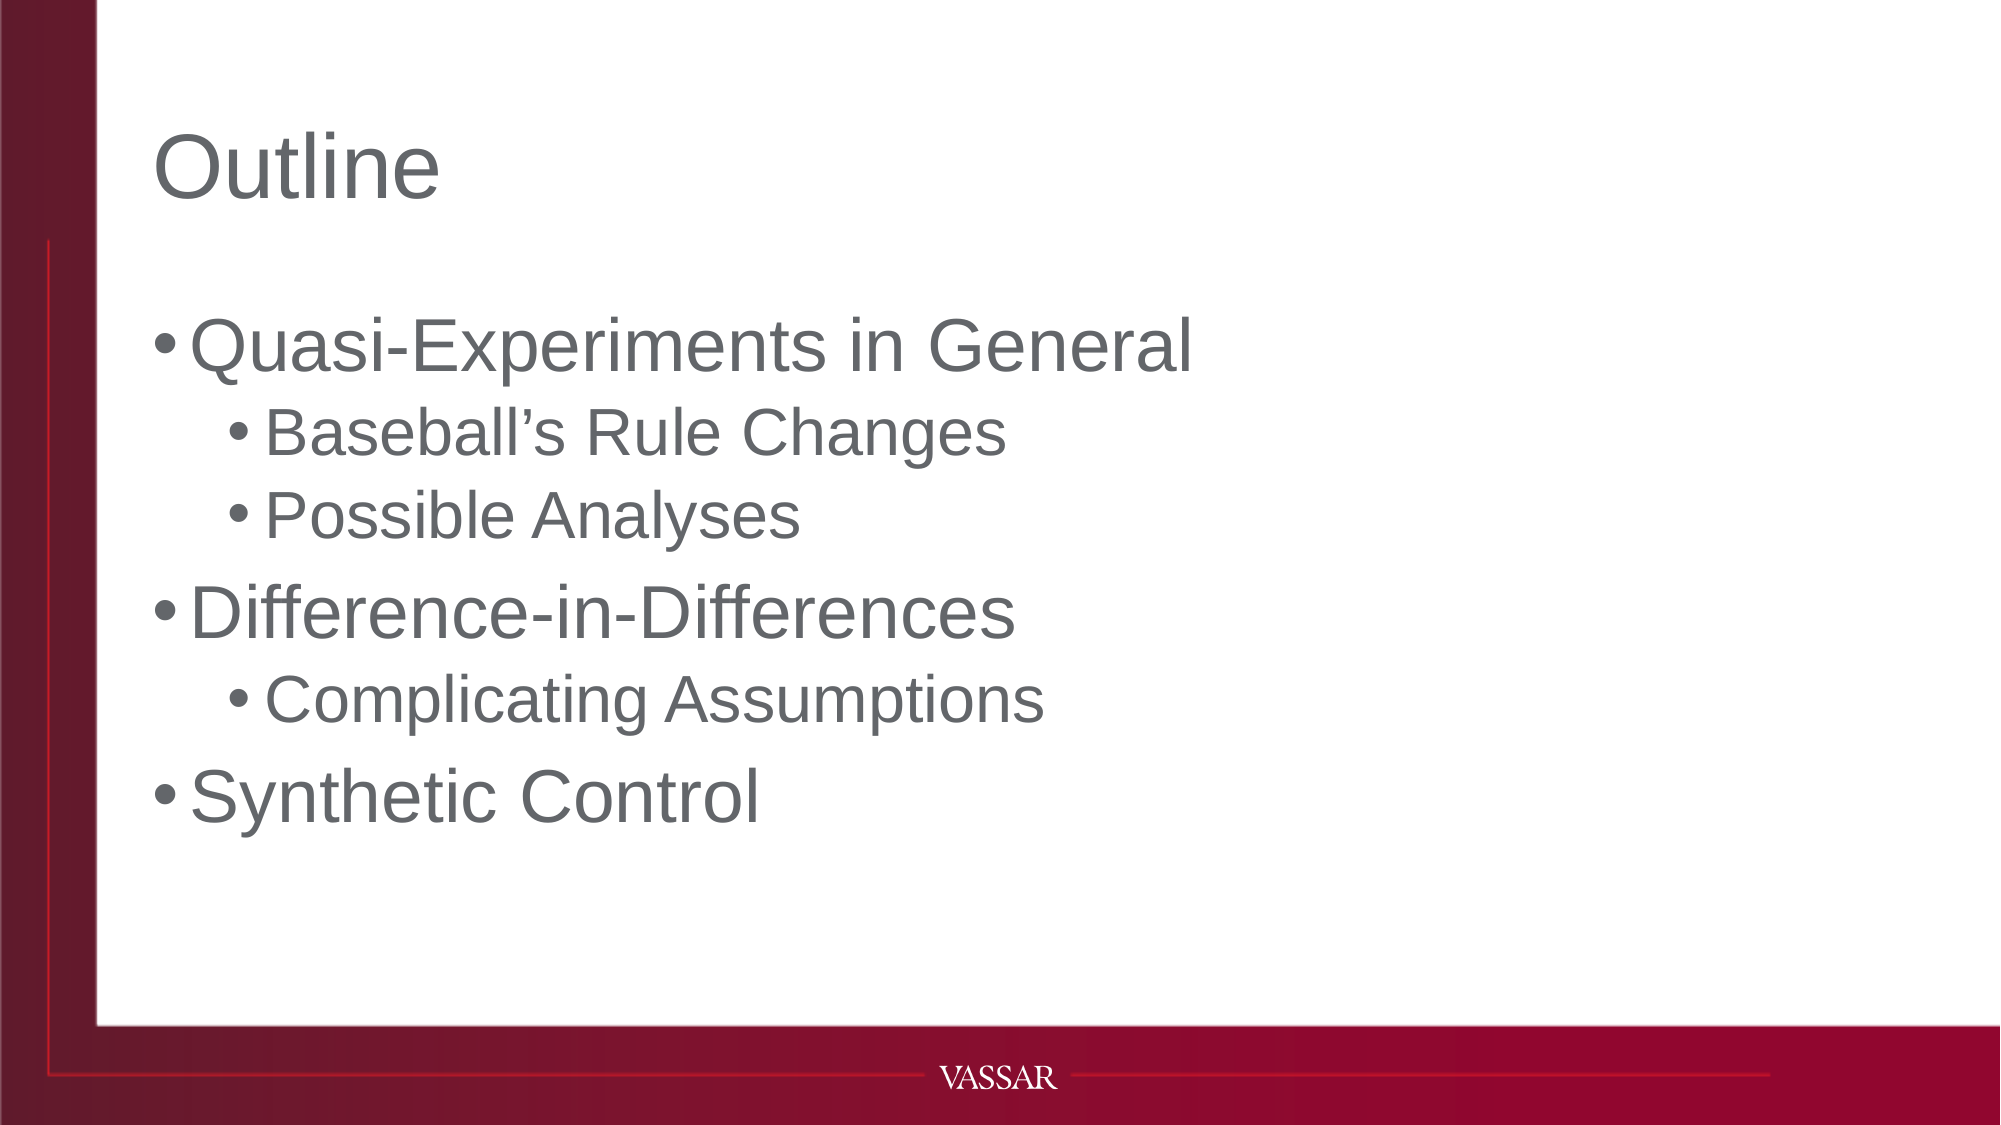

# Outline
Quasi-Experiments in General
Baseball’s Rule Changes
Possible Analyses
Difference-in-Differences
Complicating Assumptions
Synthetic Control